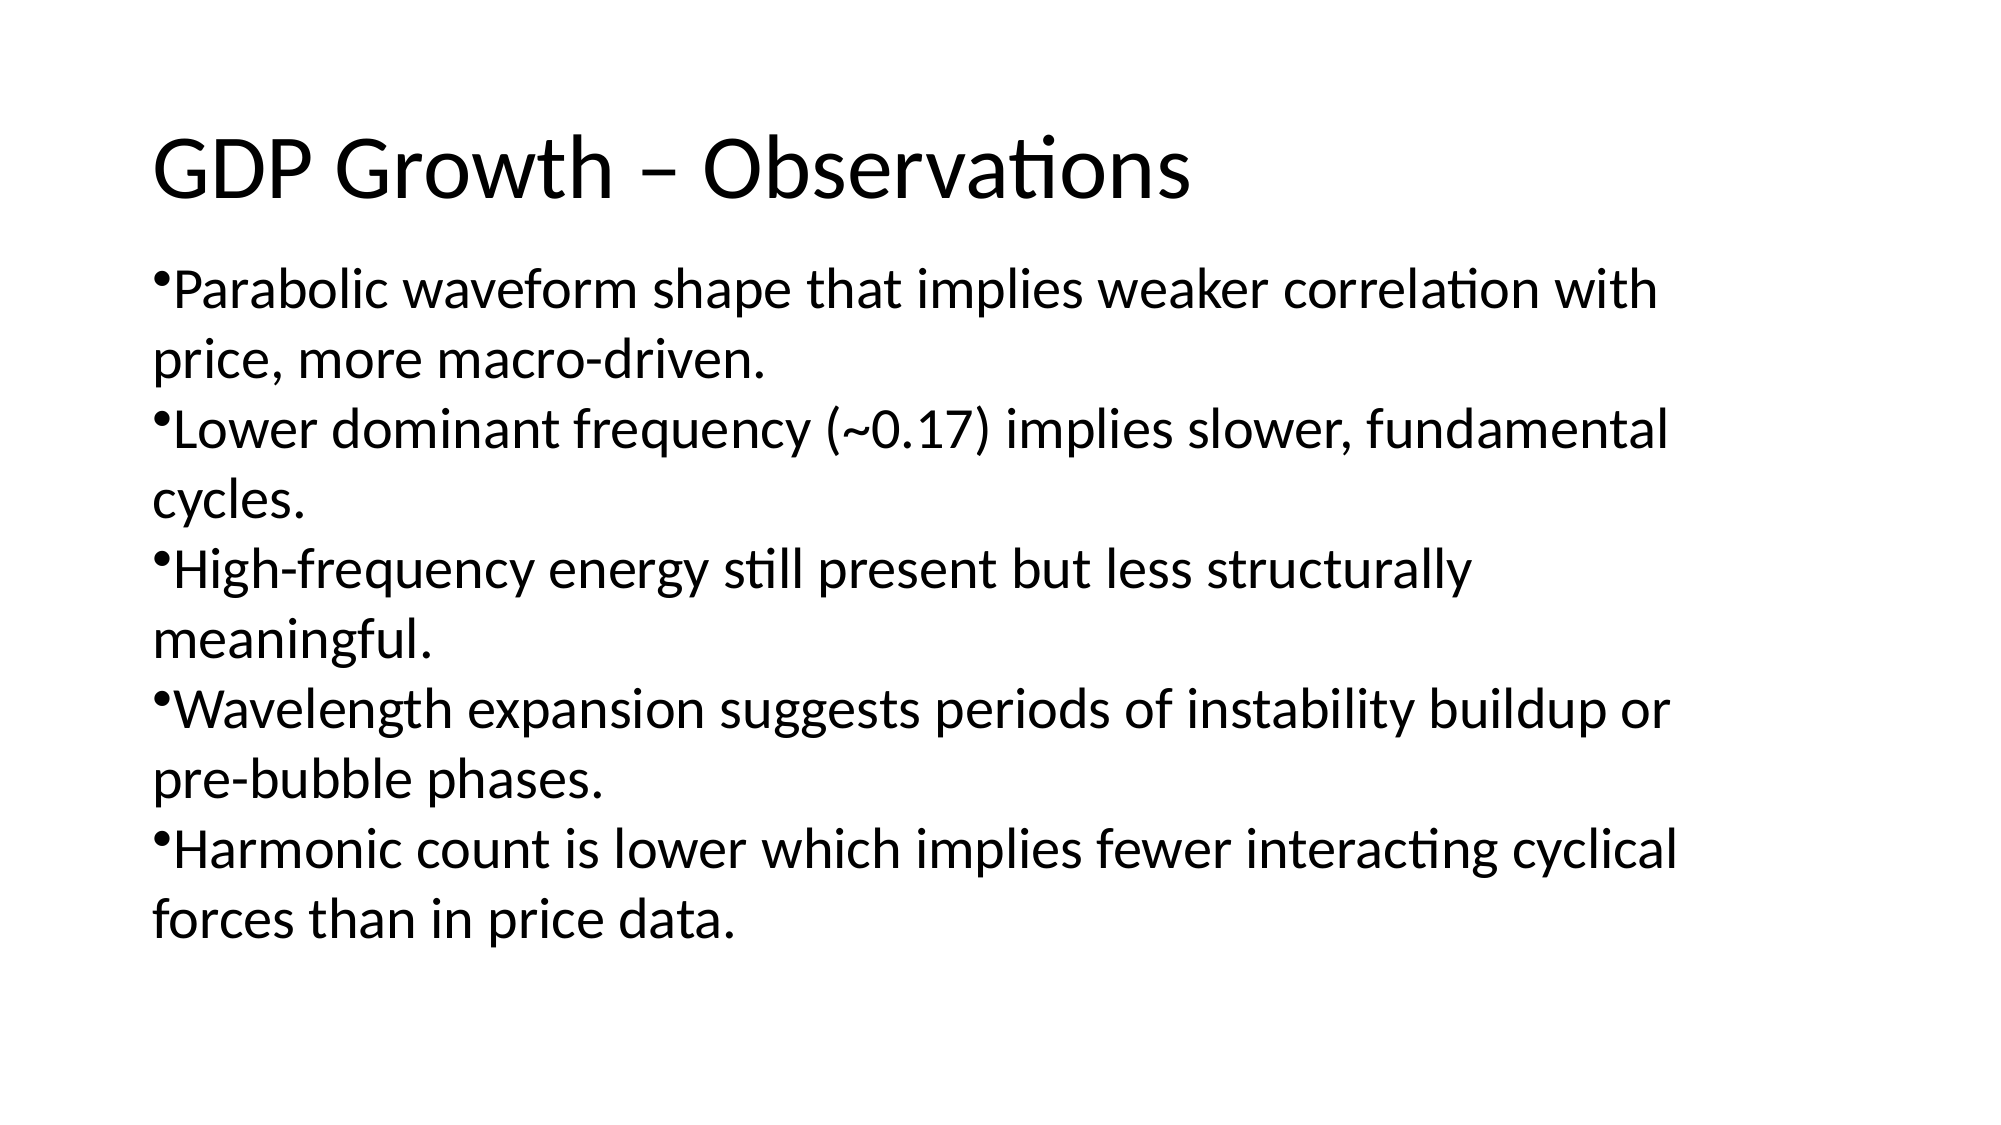

# GDP Growth – Observations
Parabolic waveform shape that implies weaker correlation with price, more macro-driven.
Lower dominant frequency (~0.17) implies slower, fundamental cycles.
High-frequency energy still present but less structurally meaningful.
Wavelength expansion suggests periods of instability buildup or pre-bubble phases.
Harmonic count is lower which implies fewer interacting cyclical forces than in price data.